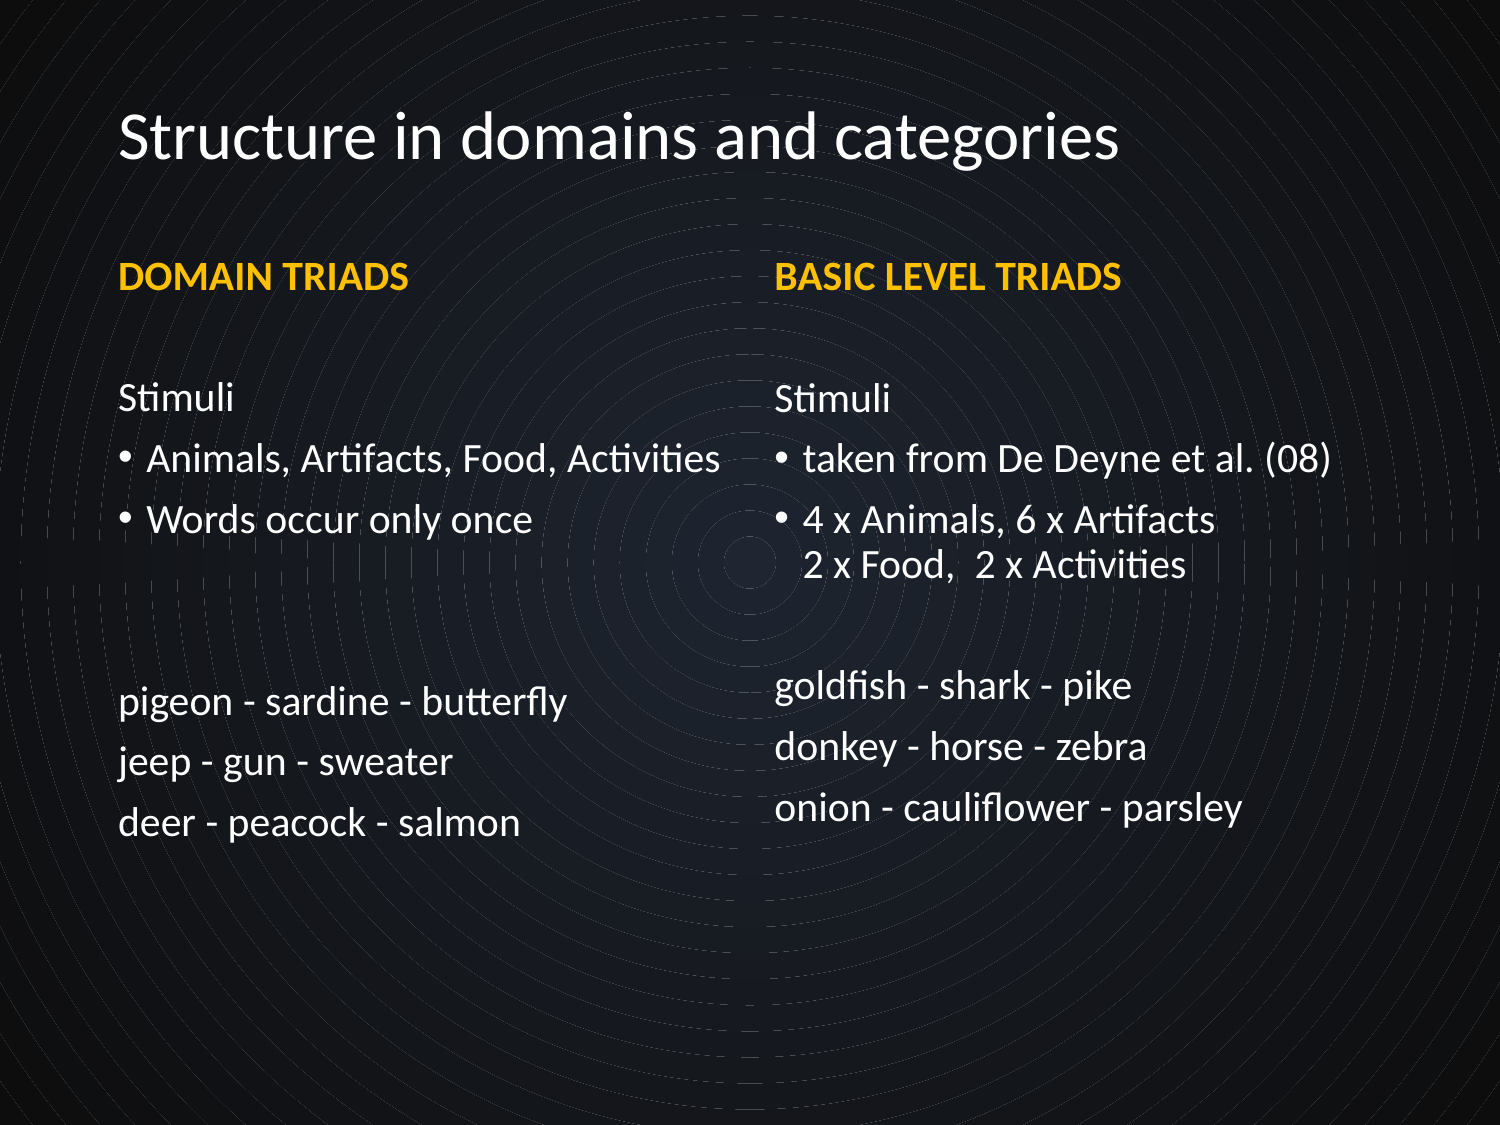

# Structure in domains and categories
DOMAIN TRIADS

Stimuli
Animals, Artifacts, Food, Activities
Words occur only once

pigeon - sardine - butterfly
jeep - gun - sweater
deer - peacock - salmon

BASIC LEVEL TRIADS

Stimuli
taken from De Deyne et al. (08)
4 x Animals, 6 x Artifacts
2 x Food,  2 x Activities

goldfish - shark - pike
donkey - horse - zebra
onion - cauliflower - parsley